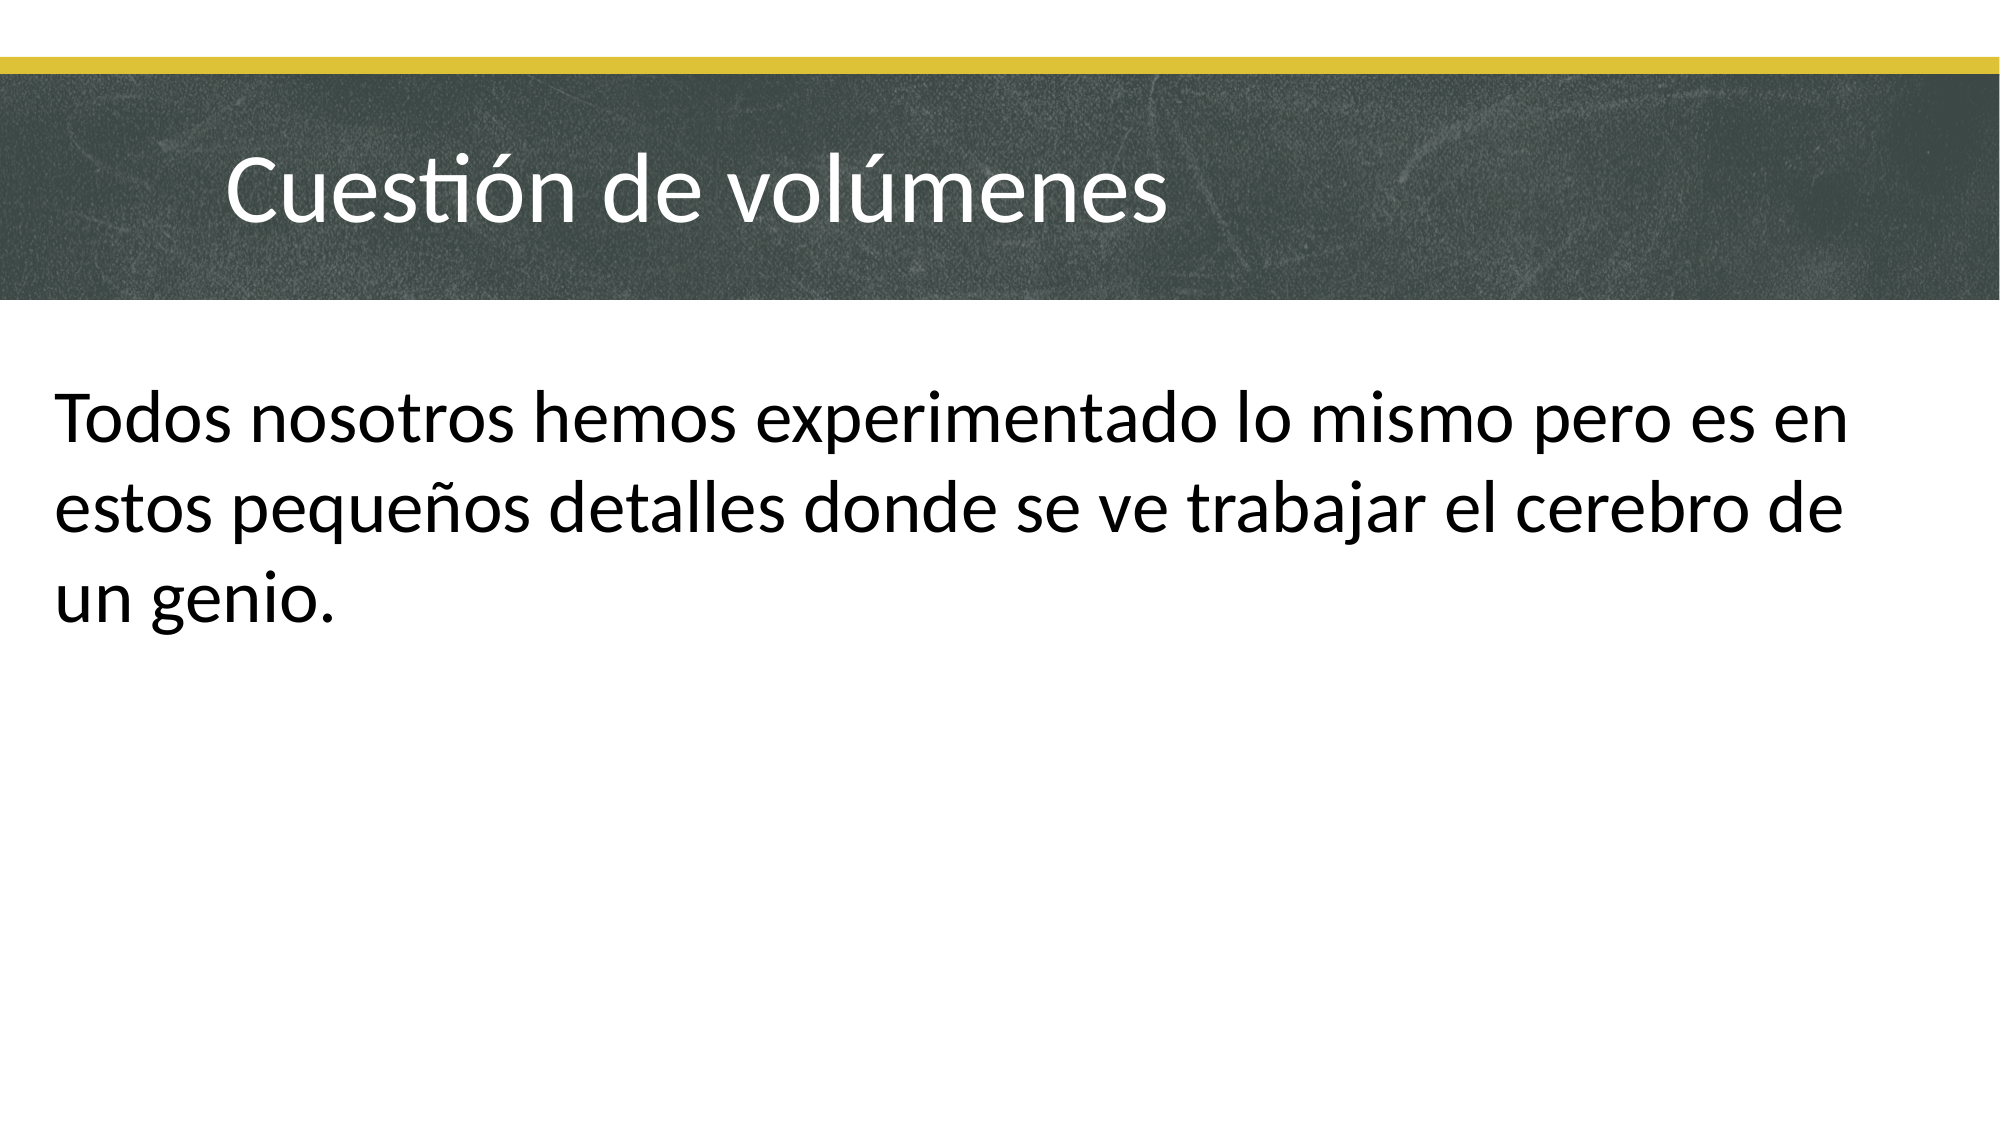

# Cuestión de volúmenes
Todos nosotros hemos experimentado lo mismo pero es en estos pequeños detalles donde se ve trabajar el cerebro de un genio.